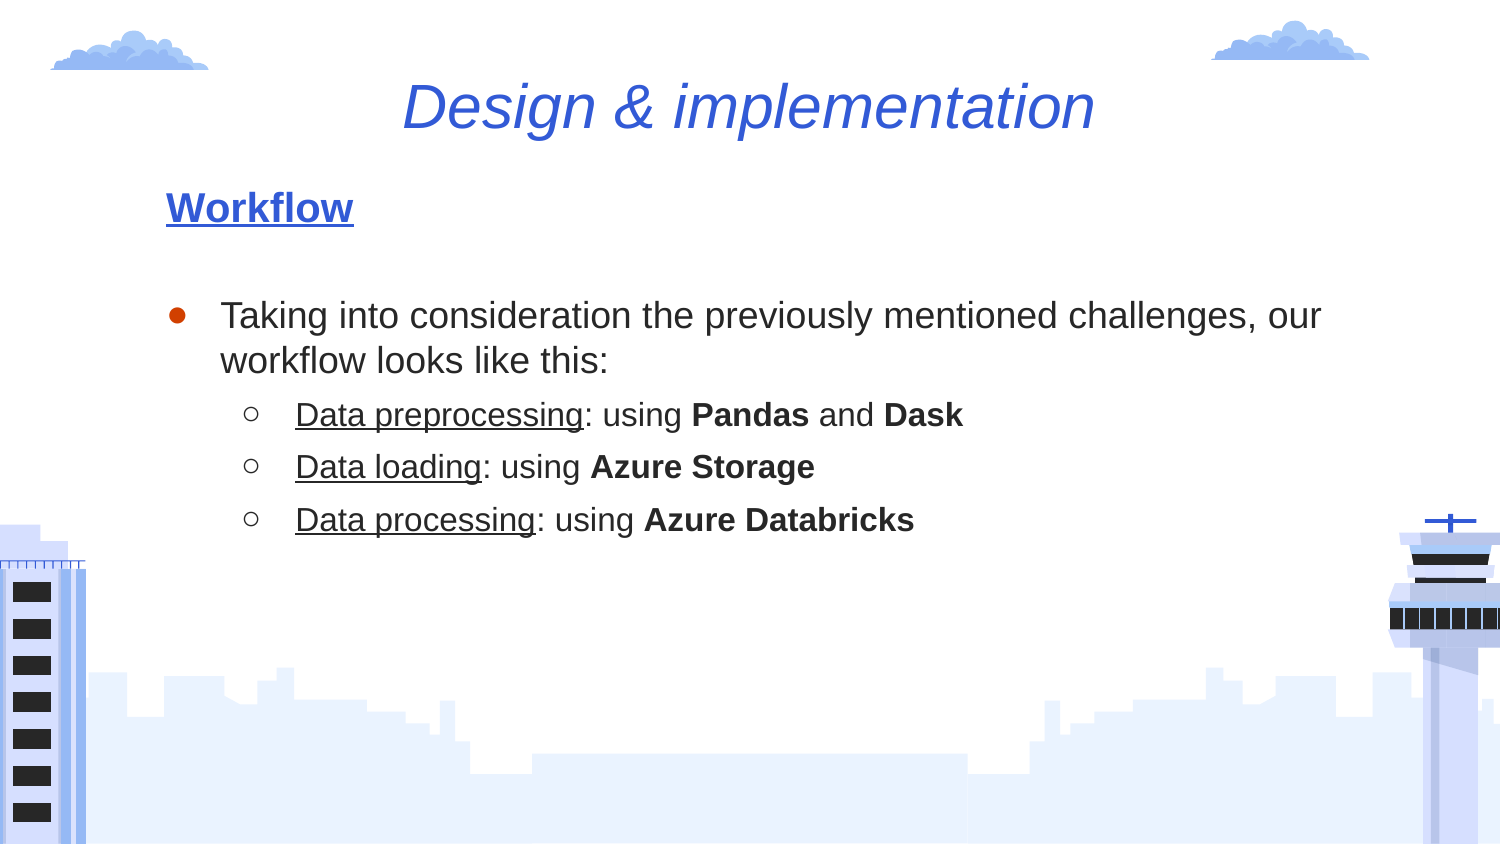

# Design & implementation
Workflow

Taking into consideration the previously mentioned challenges, our workflow looks like this:
Data preprocessing: using Pandas and Dask
Data loading: using Azure Storage
Data processing: using Azure Databricks